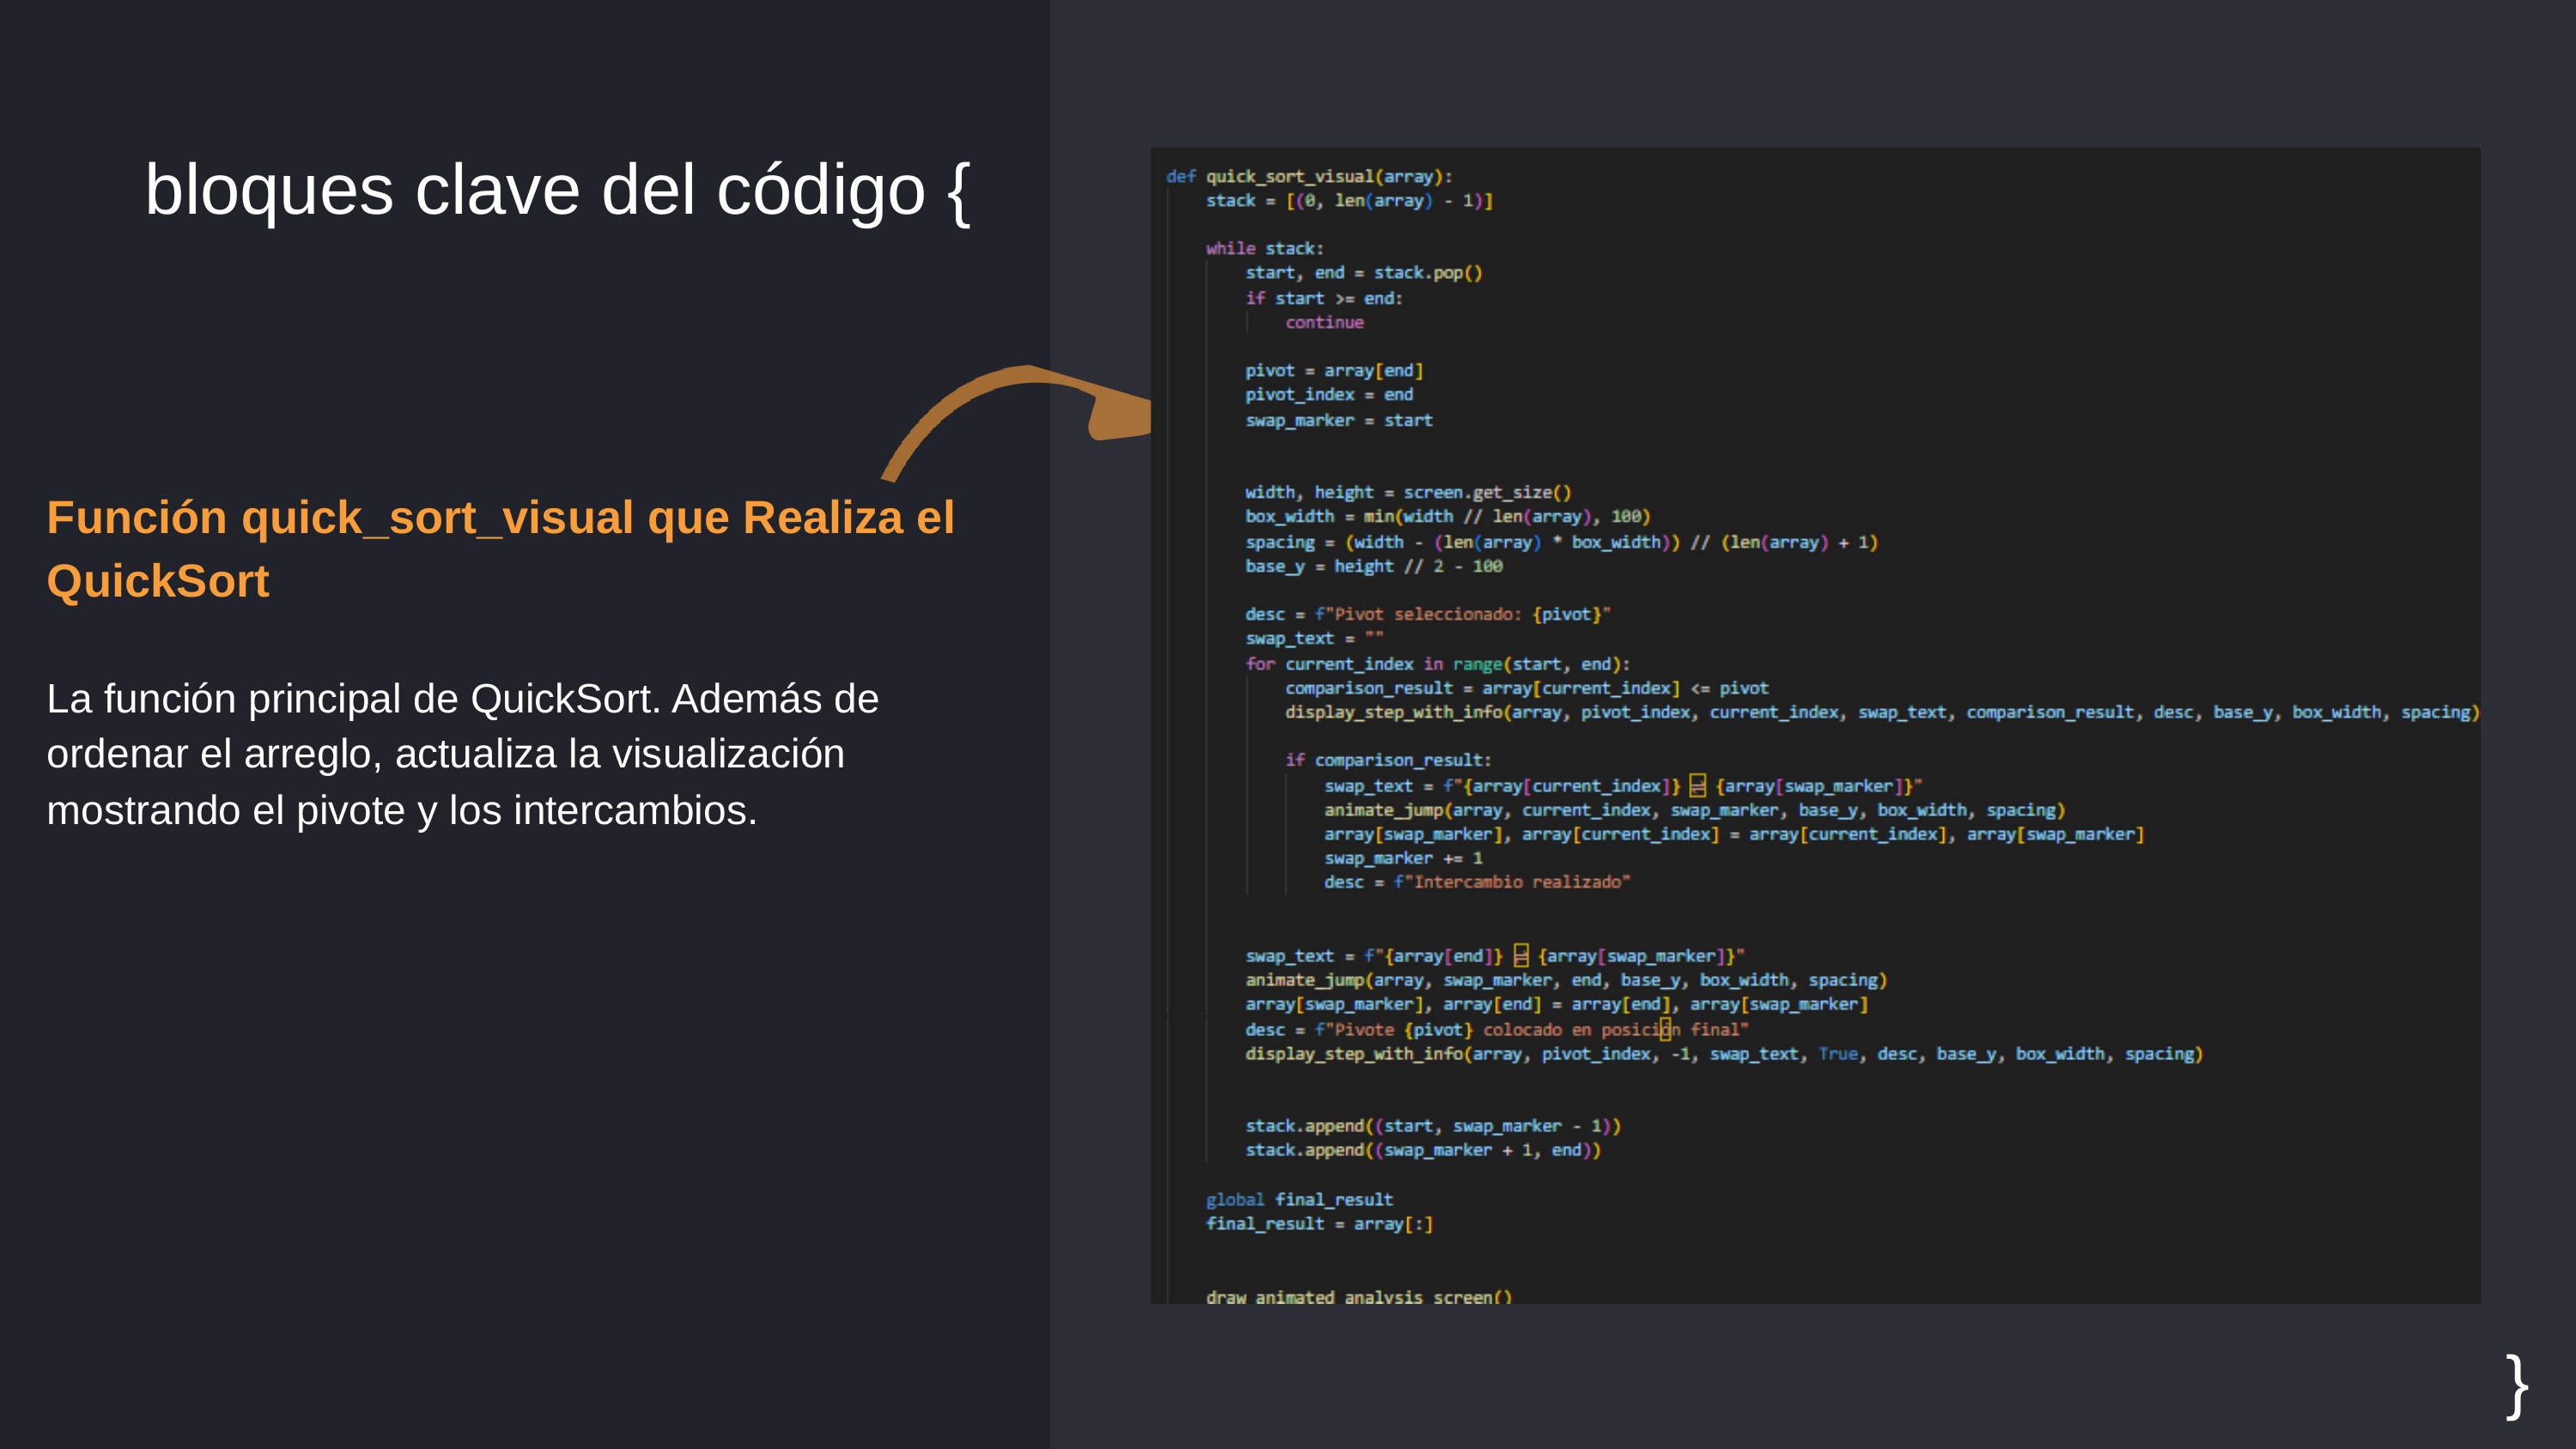

bloques clave del código {

Función quick_sort_visual que Realiza el QuickSort

La función principal de QuickSort. Además de ordenar el arreglo, actualiza la visualización mostrando el pivote y los intercambios.
}